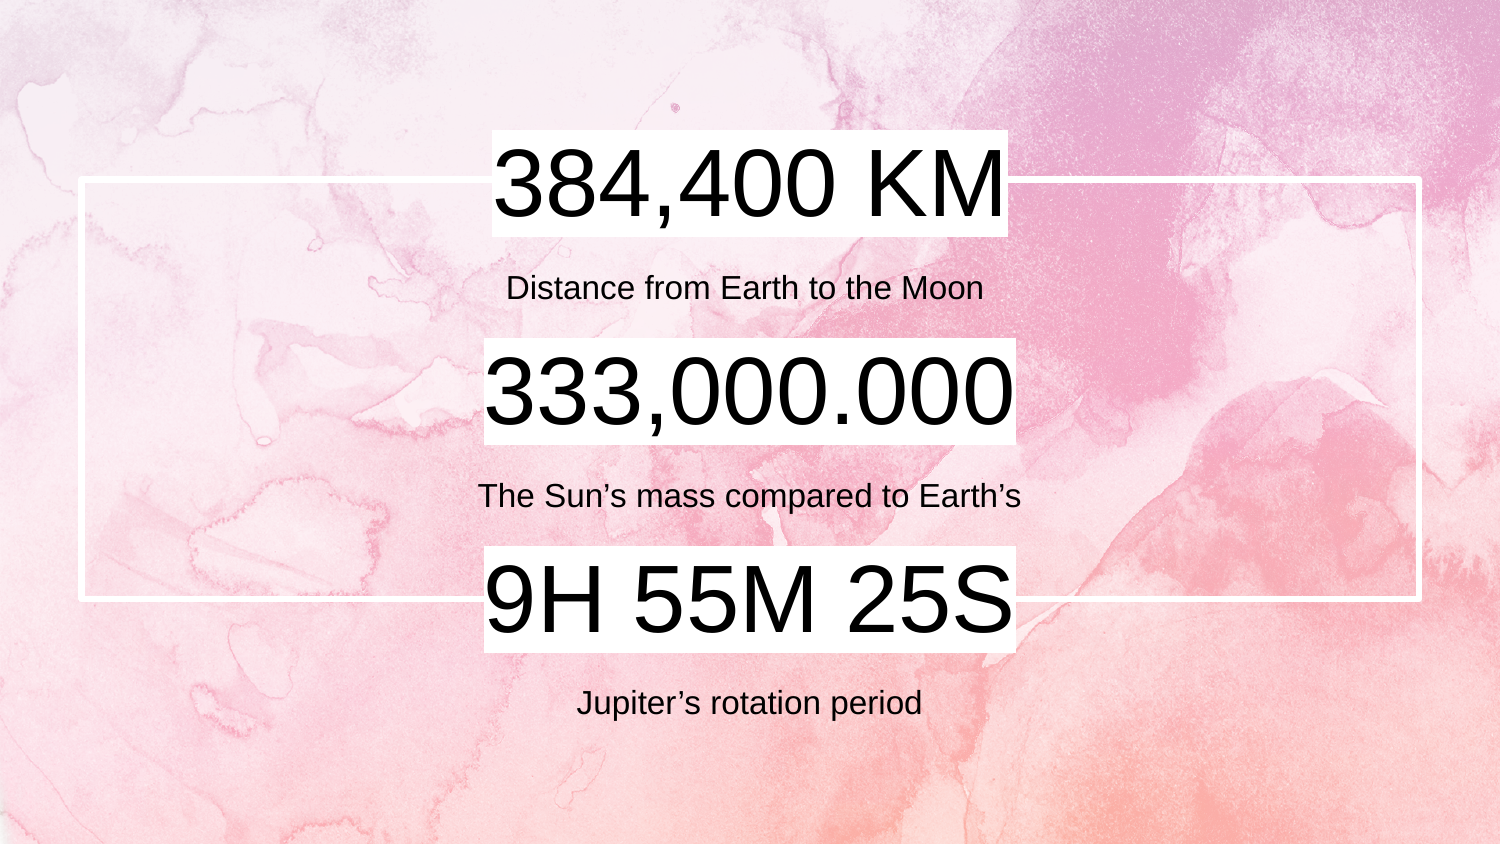

# 384,400 KM
Distance from Earth to the Moon
333,000.000
The Sun’s mass compared to Earth’s
9H 55M 25S
Jupiter’s rotation period